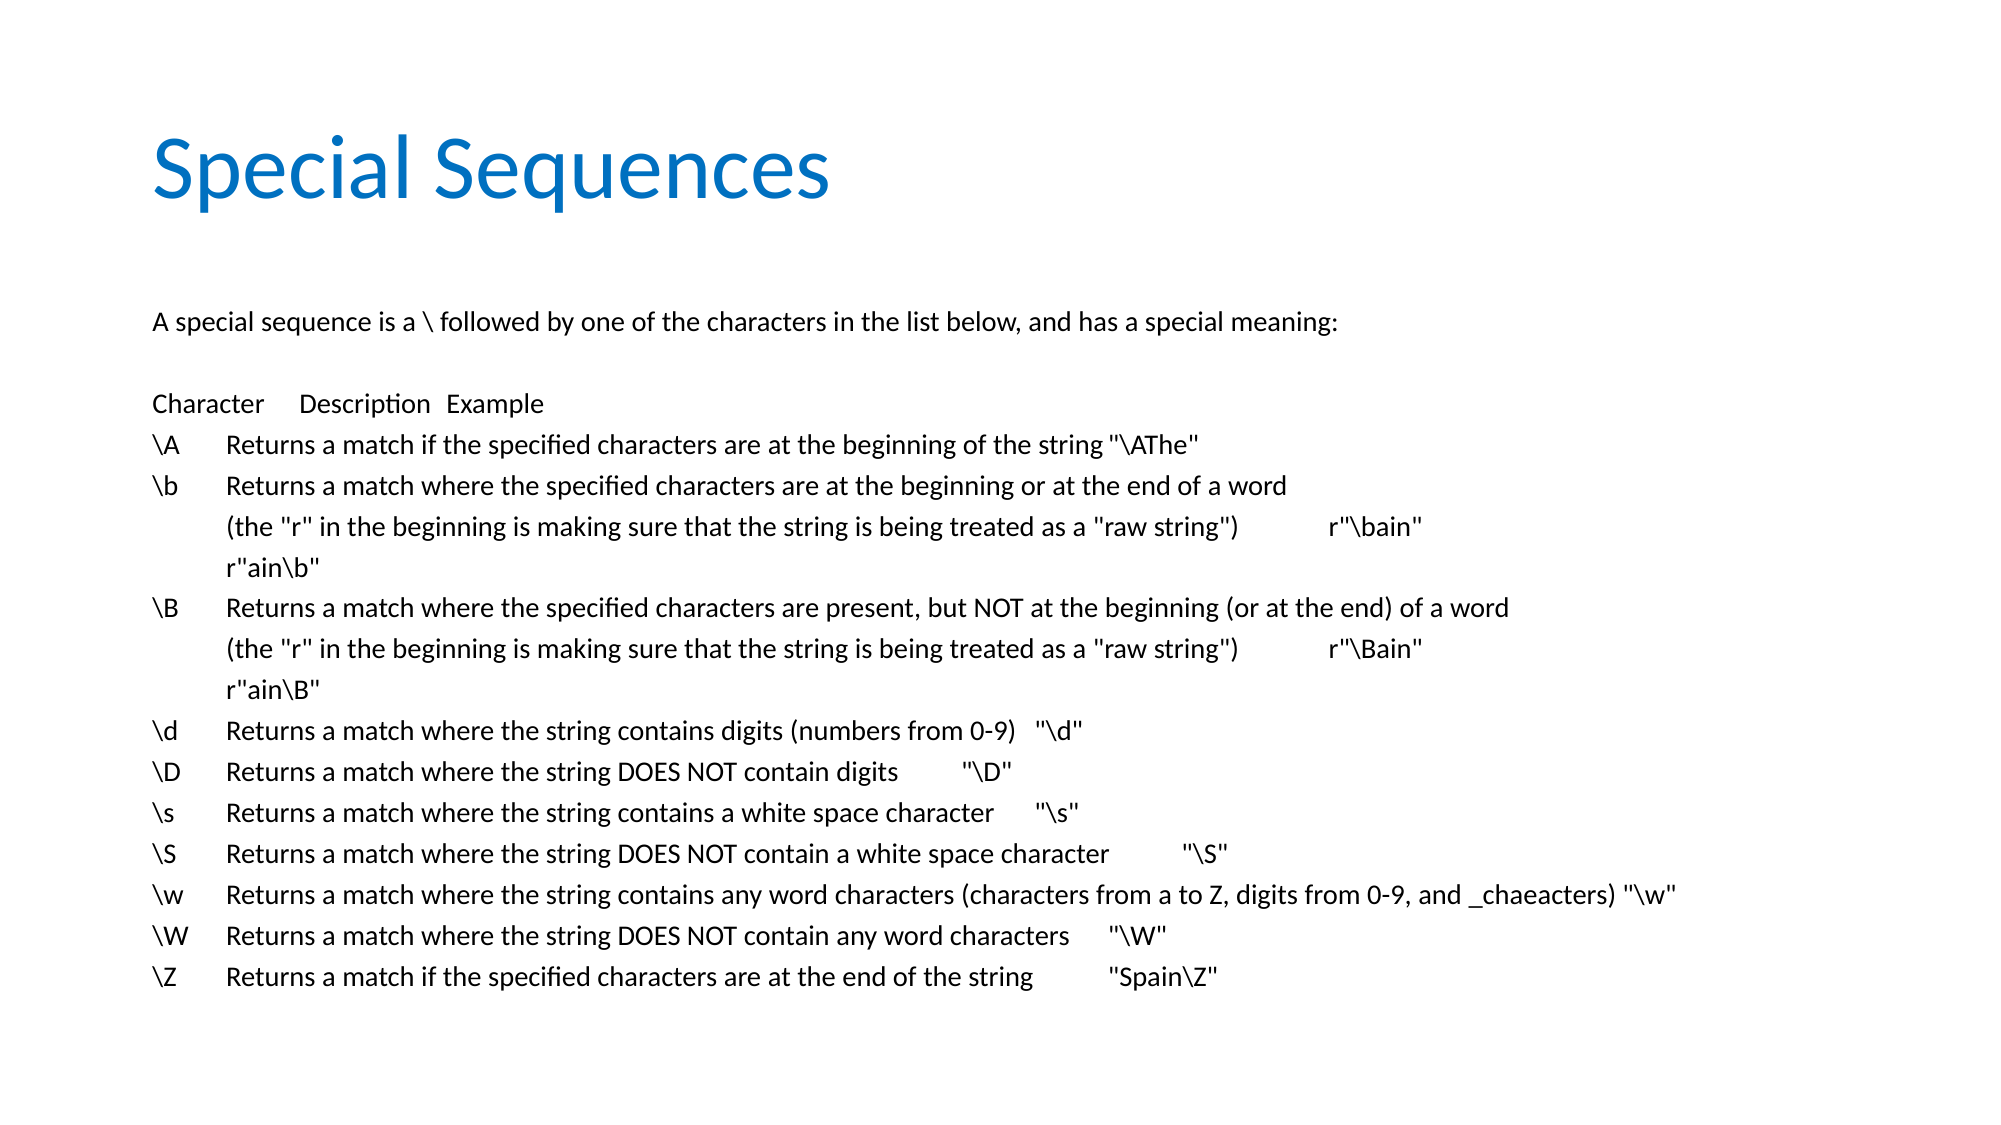

# Special Sequences
A special sequence is a \ followed by one of the characters in the list below, and has a special meaning:

Character	Description								Example
\A	Returns a match if the specified characters are at the beginning of the string				"\AThe"
\b	Returns a match where the specified characters are at the beginning or at the end of a word
	(the "r" in the beginning is making sure that the string is being treated as a "raw string")			r"\bain"
									r"ain\b"
\B	Returns a match where the specified characters are present, but NOT at the beginning (or at the end) of a word
	(the "r" in the beginning is making sure that the string is being treated as a "raw string")			r"\Bain"
									r"ain\B"
\d	Returns a match where the string contains digits (numbers from 0-9)				"\d"
\D	Returns a match where the string DOES NOT contain digits					"\D"
\s	Returns a match where the string contains a white space character				"\s"
\S	Returns a match where the string DOES NOT contain a white space character				"\S"
\w	Returns a match where the string contains any word characters (characters from a to Z, digits from 0-9, and _chaeacters)	"\w"
\W	Returns a match where the string DOES NOT contain any word characters				"\W"
\Z	Returns a match if the specified characters are at the end of the string				"Spain\Z"